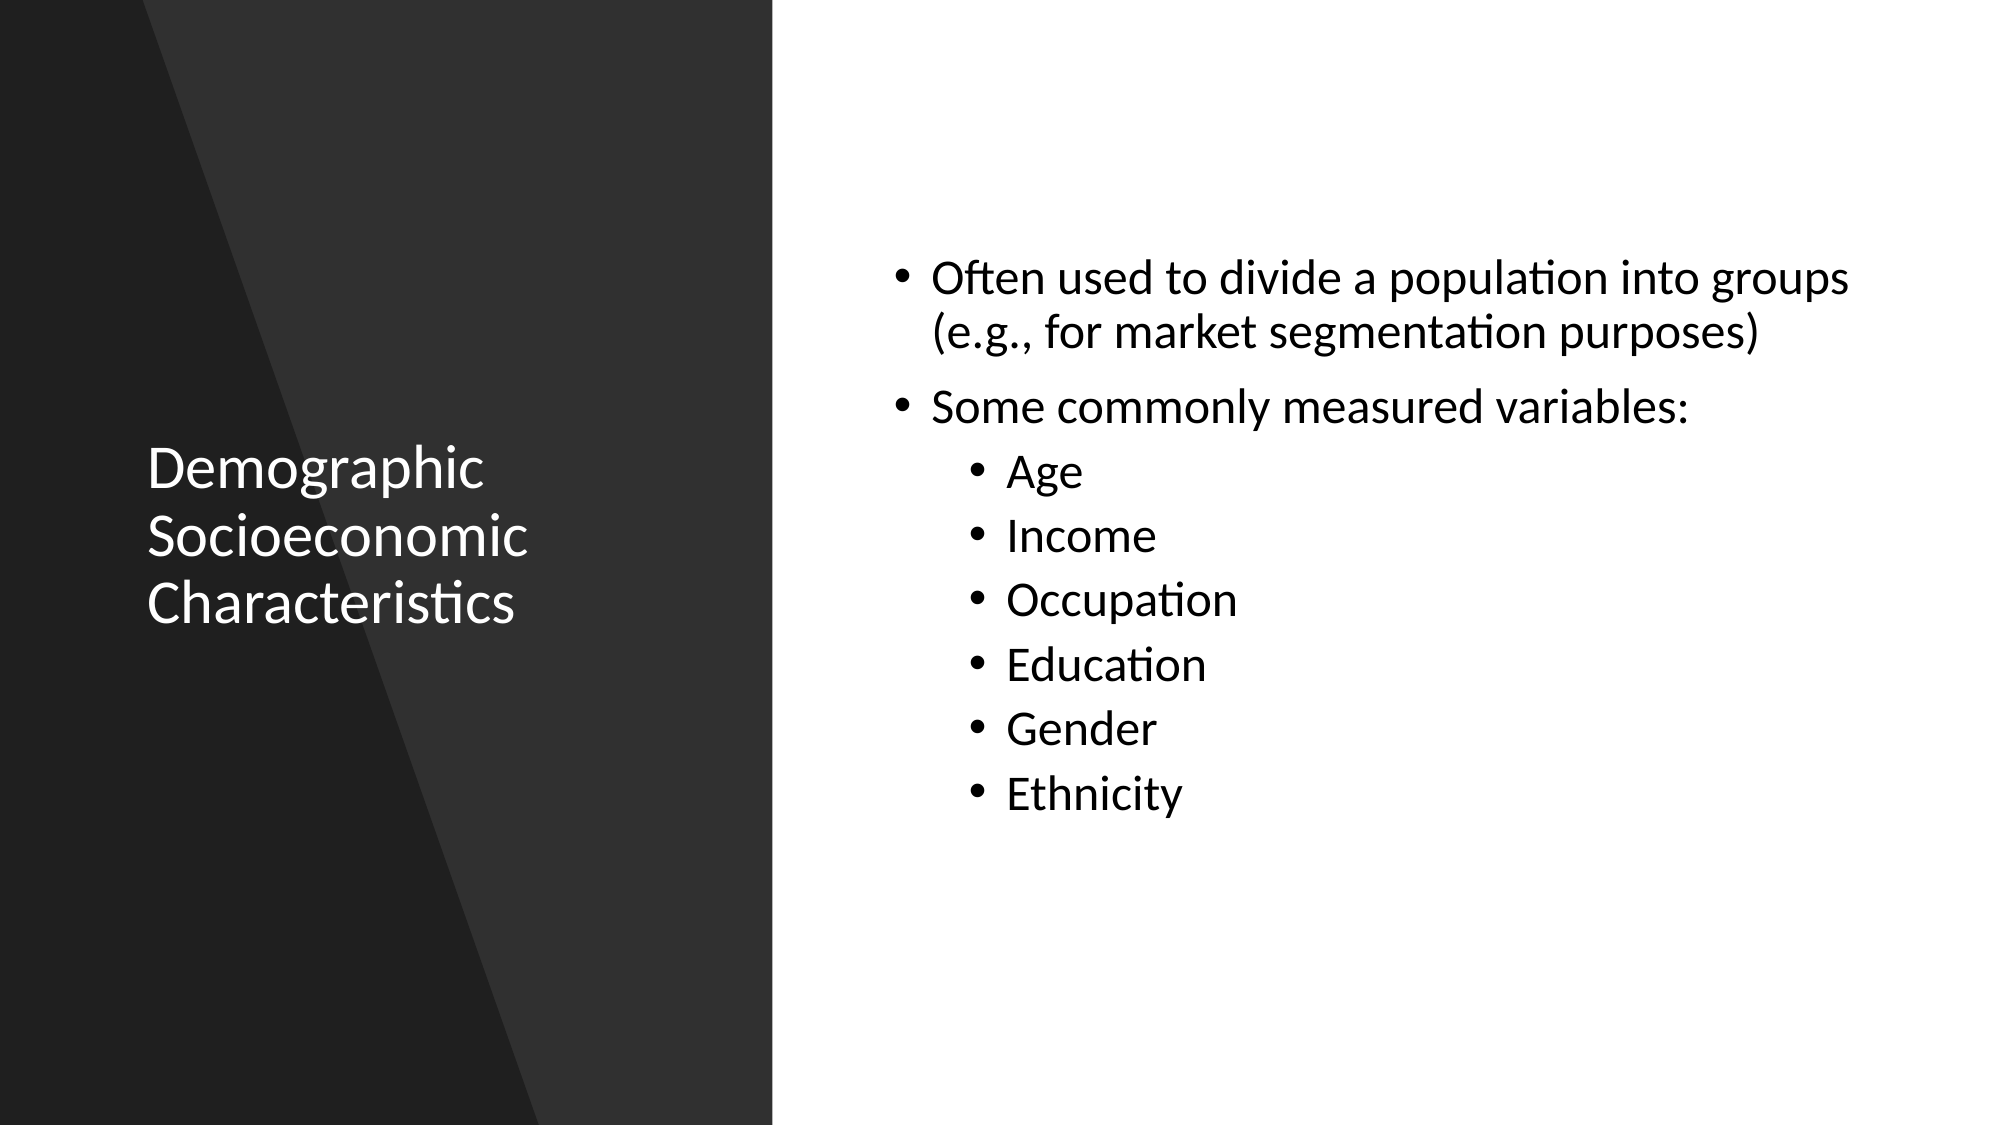

# Demographic Socioeconomic Characteristics
Often used to divide a population into groups (e.g., for market segmentation purposes)
Some commonly measured variables:
Age
Income
Occupation
Education
Gender
Ethnicity
Mike Nguyen